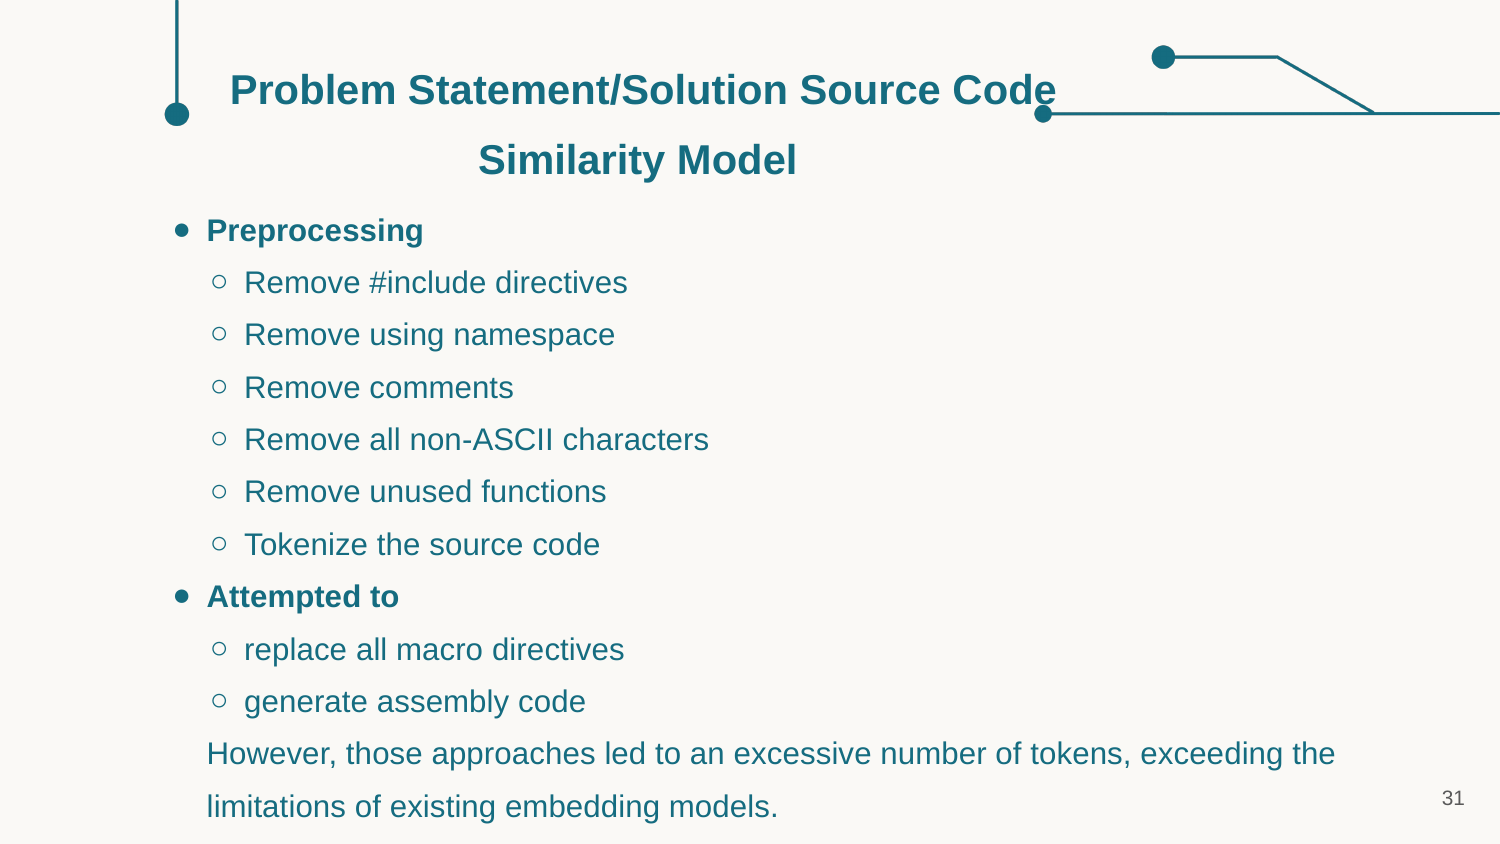

Problem Statement/Solution Source Code Similarity Model
Preprocessing
Remove #include directives
Remove using namespace
Remove comments
Remove all non-ASCII characters
Remove unused functions
Tokenize the source code
Attempted to
replace all macro directives
generate assembly code
However, those approaches led to an excessive number of tokens, exceeding the limitations of existing embedding models.
31